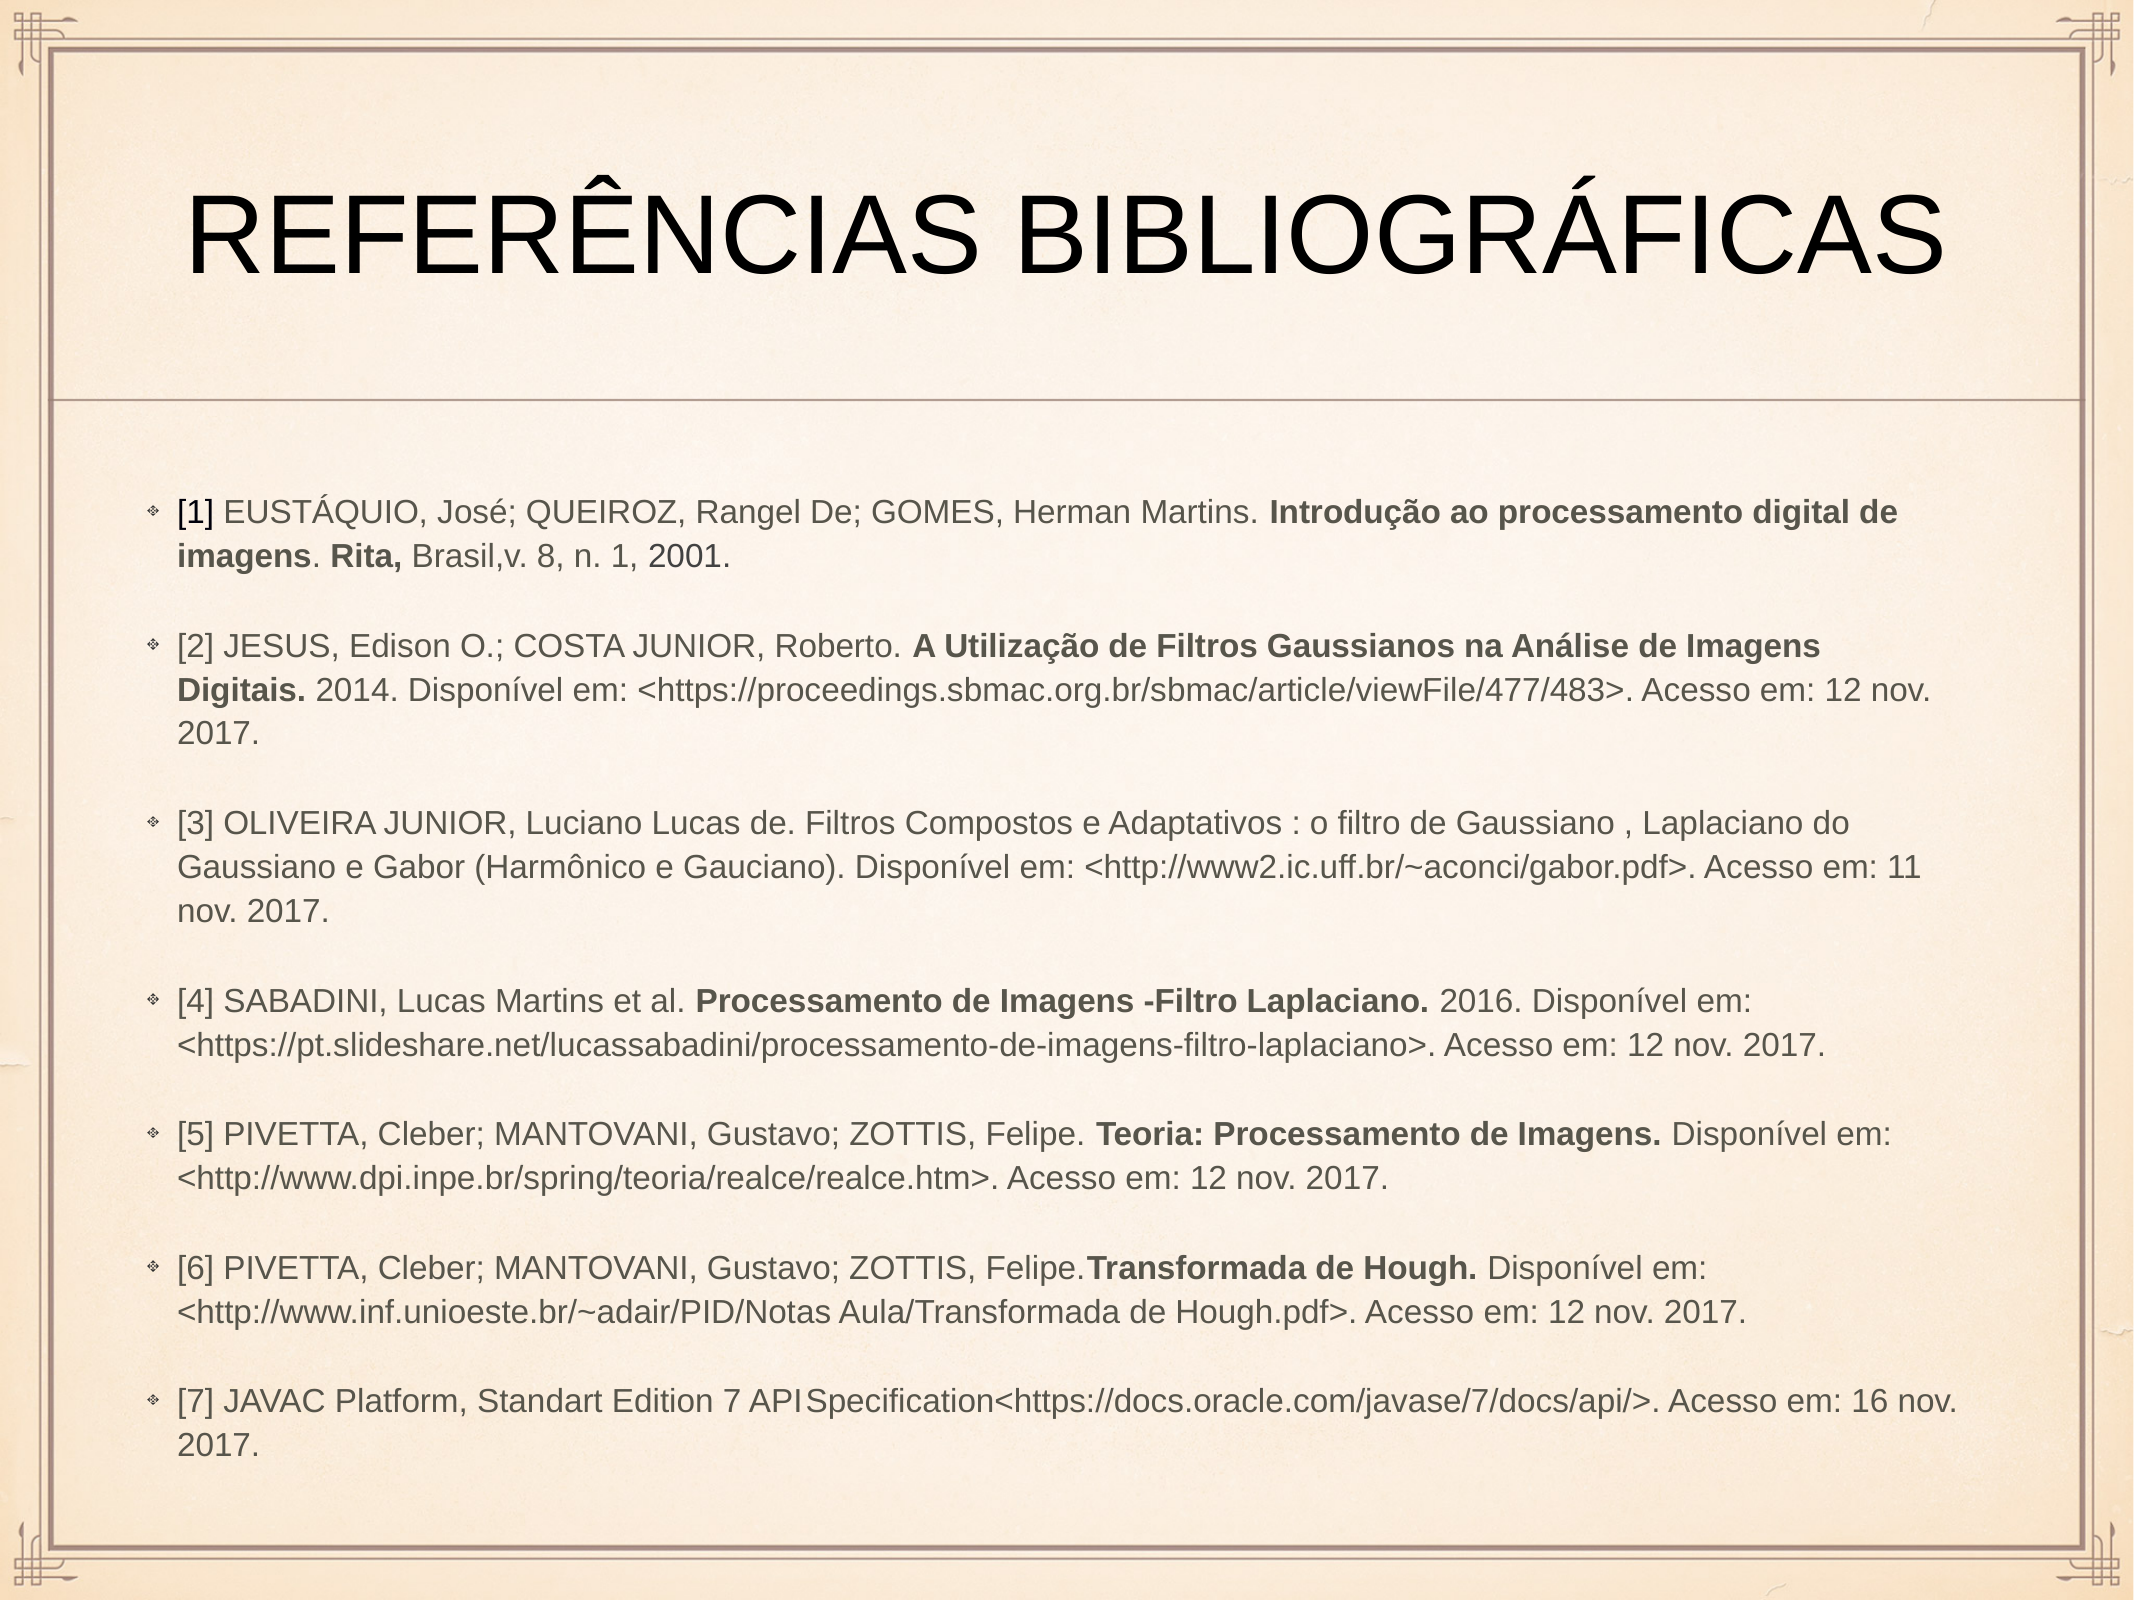

# Referências Bibliográficas
[1] EUSTÁQUIO, José; QUEIROZ, Rangel De; GOMES, Herman Martins. Introdução ao processamento digital de imagens. Rita, Brasil,v. 8, n. 1, 2001.
[2] JESUS, Edison O.; COSTA JUNIOR, Roberto. A Utilização de Filtros Gaussianos na Análise de Imagens Digitais. 2014. Disponível em: <https://proceedings.sbmac.org.br/sbmac/article/viewFile/477/483>. Acesso em: 12 nov. 2017.
[3] OLIVEIRA JUNIOR, Luciano Lucas de. Filtros Compostos e Adaptativos : o filtro de Gaussiano , Laplaciano do Gaussiano e Gabor (Harmônico e Gauciano). Disponível em: <http://www2.ic.uff.br/~aconci/gabor.pdf>. Acesso em: 11 nov. 2017.
[4] SABADINI, Lucas Martins et al. Processamento de Imagens -Filtro Laplaciano. 2016. Disponível em: <https://pt.slideshare.net/lucassabadini/processamento-de-imagens-filtro-laplaciano>. Acesso em: 12 nov. 2017.
[5] PIVETTA, Cleber; MANTOVANI, Gustavo; ZOTTIS, Felipe. Teoria: Processamento de Imagens. Disponível em: <http://www.dpi.inpe.br/spring/teoria/realce/realce.htm>. Acesso em: 12 nov. 2017.
[6] PIVETTA, Cleber; MANTOVANI, Gustavo; ZOTTIS, Felipe.Transformada de Hough. Disponível em: <http://www.inf.unioeste.br/~adair/PID/Notas Aula/Transformada de Hough.pdf>. Acesso em: 12 nov. 2017.
[7] JAVAC Platform, Standart Edition 7 API Specification<https://docs.oracle.com/javase/7/docs/api/>. Acesso em: 16 nov. 2017.